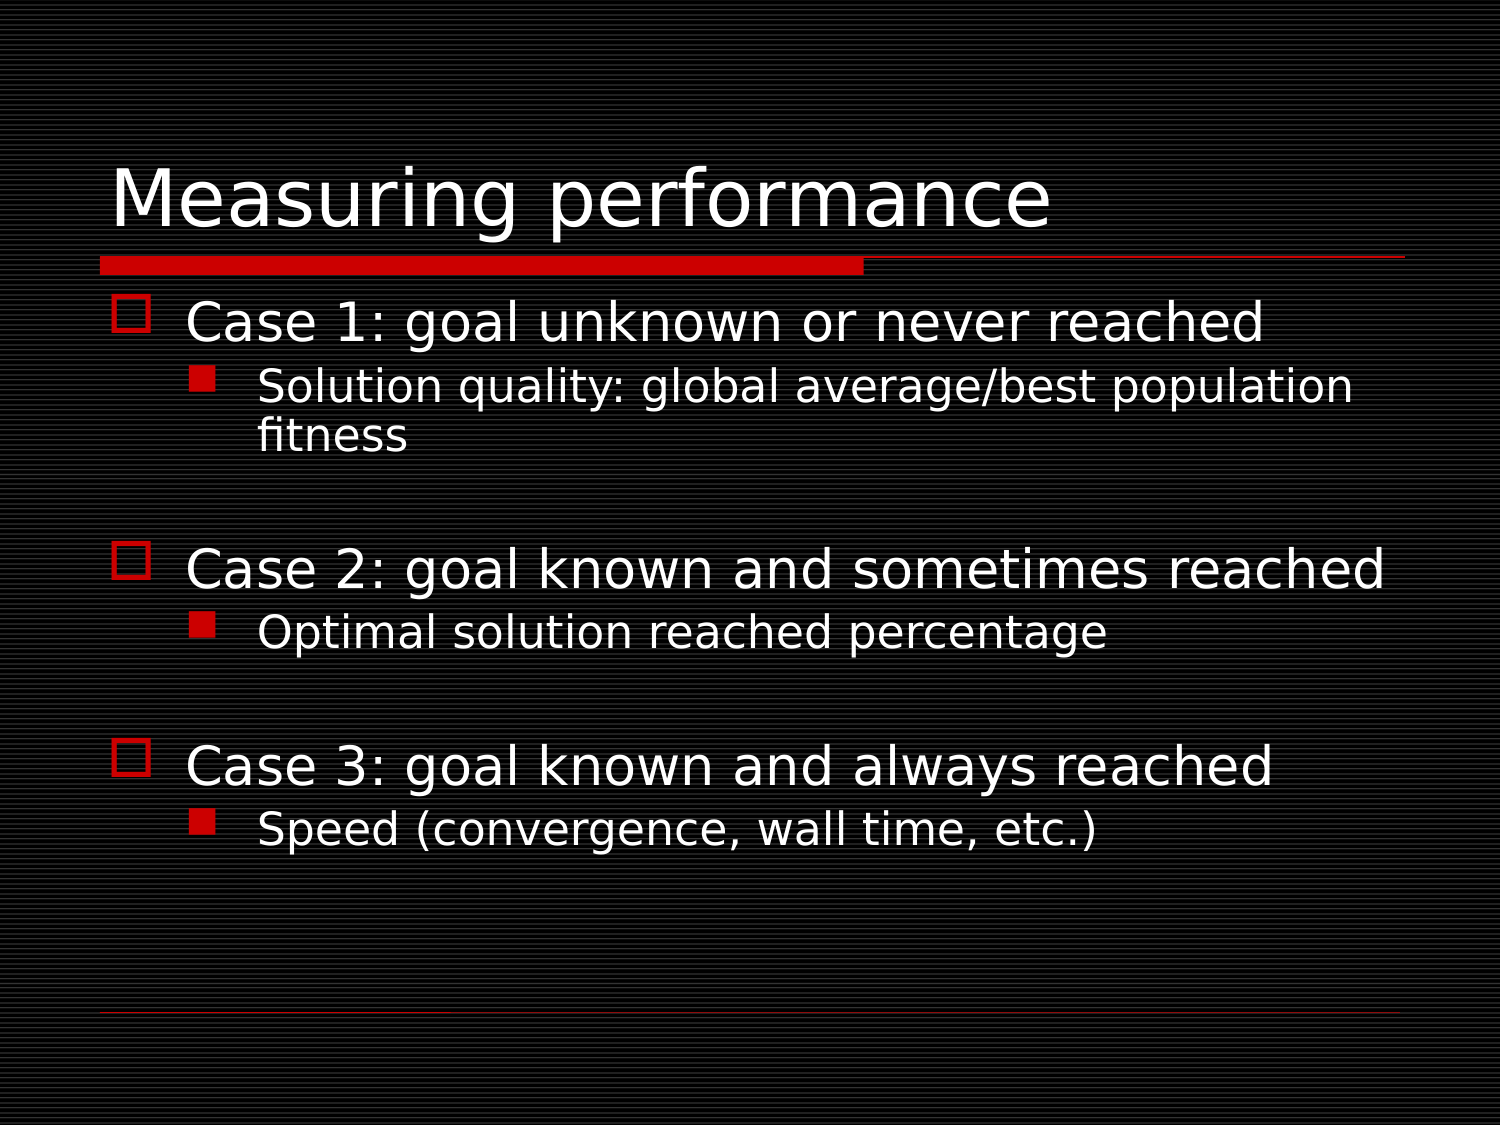

# Measuring performance
Case 1: goal unknown or never reached
Solution quality: global average/best population fitness

Case 2: goal known and sometimes reached
Optimal solution reached percentage

Case 3: goal known and always reached
Speed (convergence, wall time, etc.)